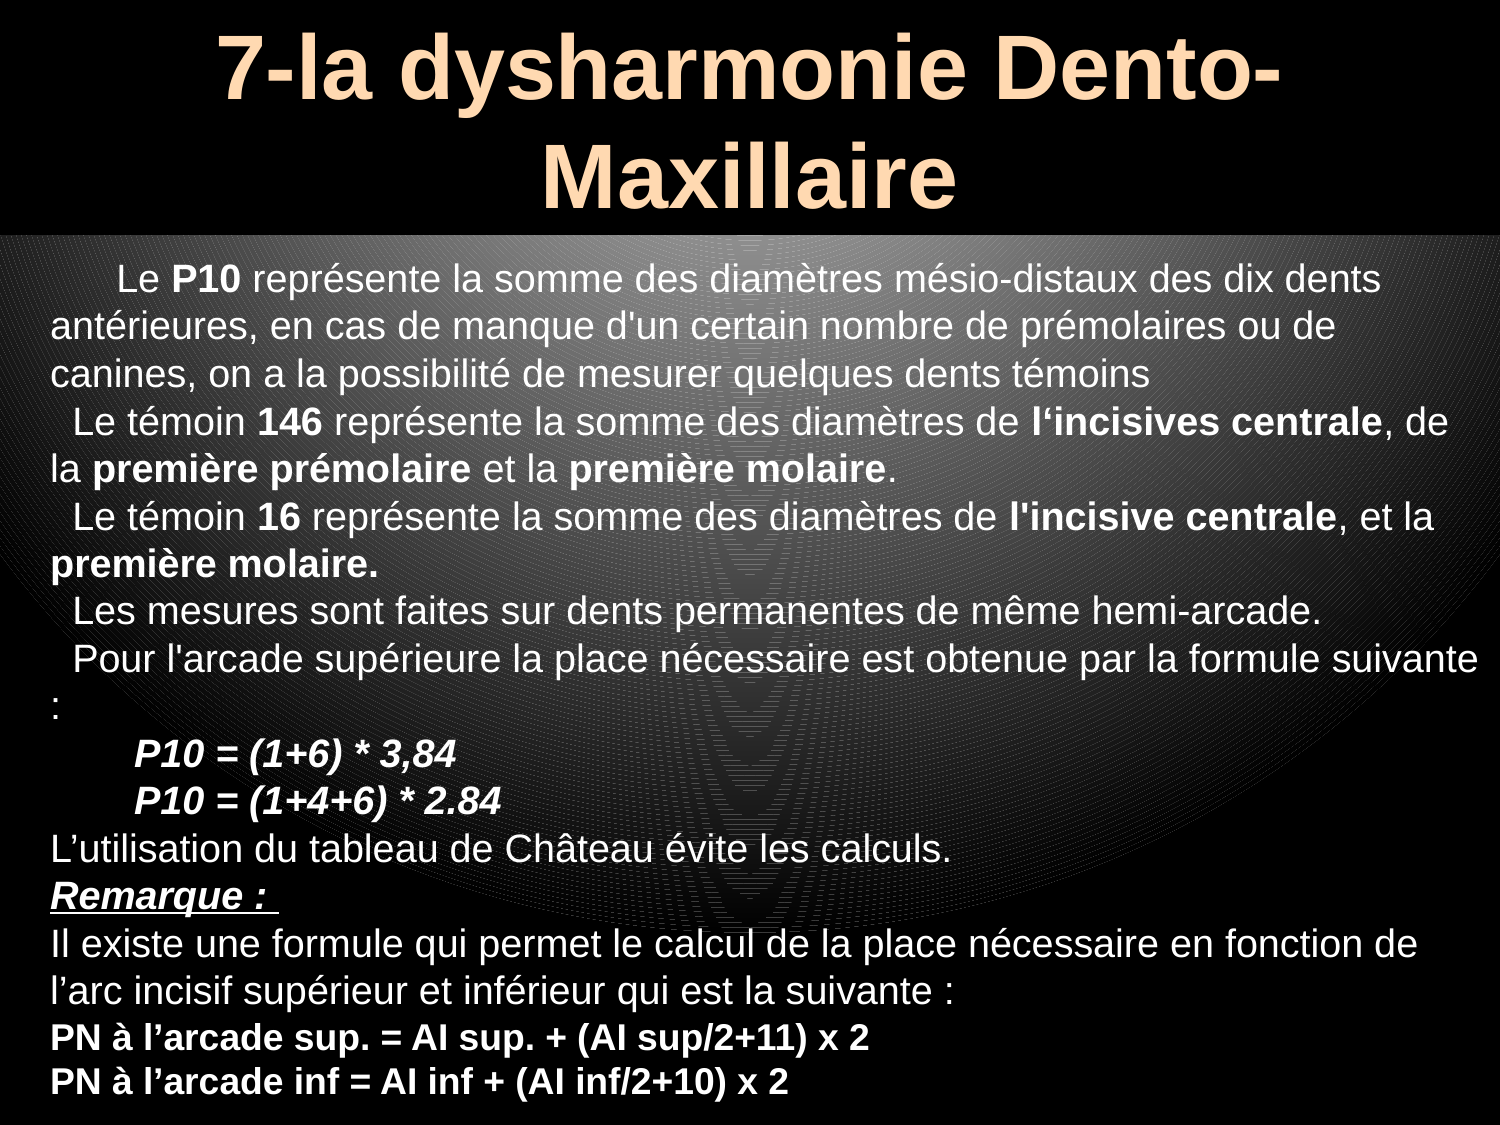

7-la dysharmonie Dento-Maxillaire
Méthode des dents témoins :

      Le P10 représente la somme des diamètres mésio-distaux des dix dents antérieures, en cas de manque d'un certain nombre de prémolaires ou de  canines, on a la possibilité de mesurer quelques dents témoins
  Le témoin 146 représente la somme des diamètres de l‘incisives centrale, de la première prémolaire et la première molaire.
  Le témoin 16 représente la somme des diamètres de l'incisive centrale, et la première molaire.
  Les mesures sont faites sur dents permanentes de même hemi-arcade.
  Pour l'arcade supérieure la place nécessaire est obtenue par la formule suivante :
	P10 = (1+6) * 3,84
	P10 = (1+4+6) * 2.84
L’utilisation du tableau de Château évite les calculs.
Remarque :
Il existe une formule qui permet le calcul de la place nécessaire en fonction de l’arc incisif supérieur et inférieur qui est la suivante :
PN à l’arcade sup. = AI sup. + (AI sup/2+11) x 2
PN à l’arcade inf = AI inf + (AI inf/2+10) x 2